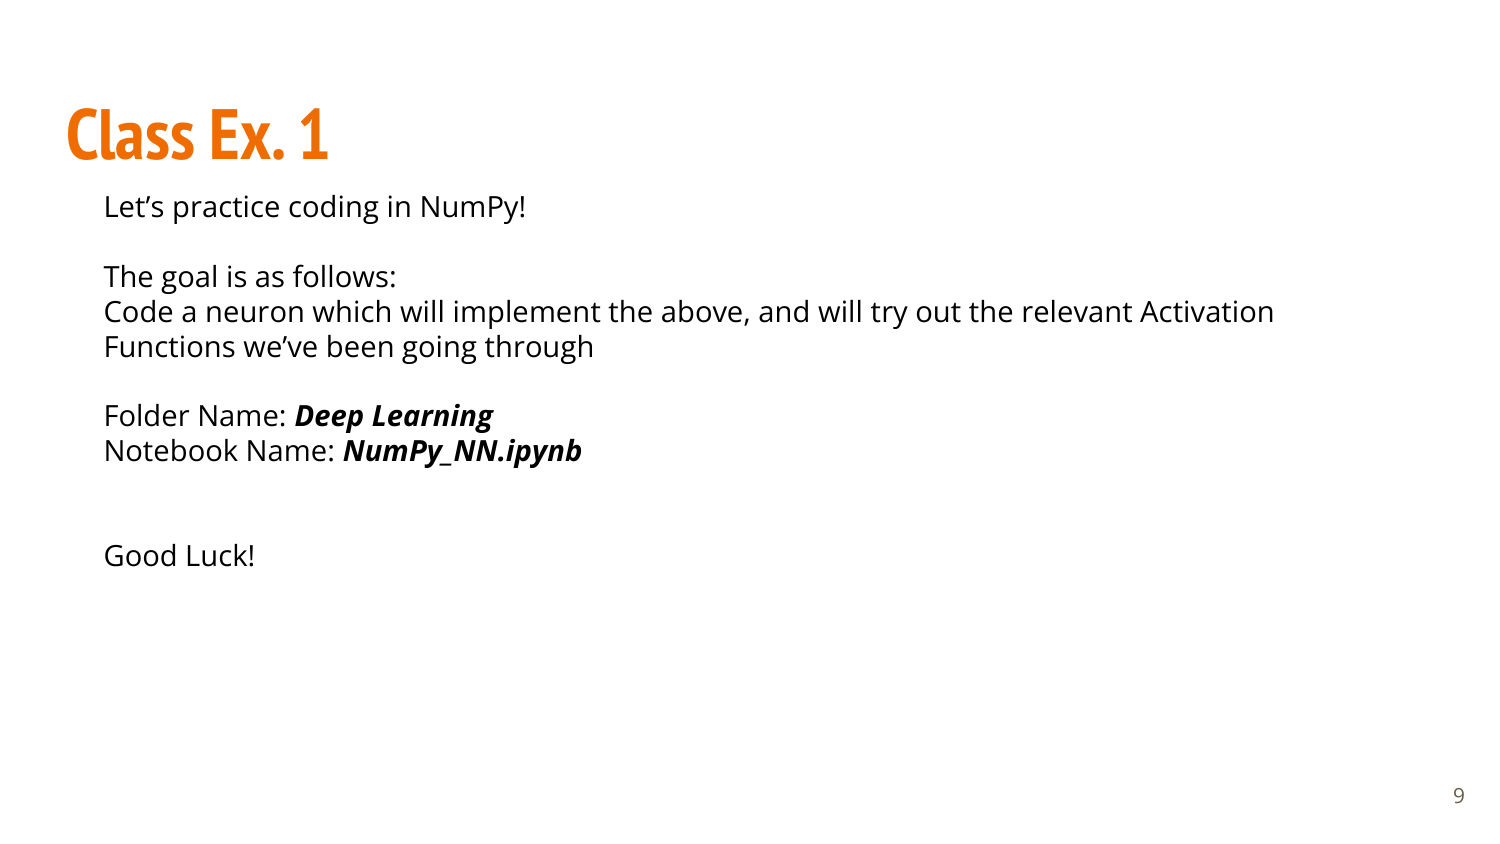

# Class Ex. 1
Let’s practice coding in NumPy!

The goal is as follows:
Code a neuron which will implement the above, and will try out the relevant Activation Functions we’ve been going through

Folder Name: Deep Learning
Notebook Name: NumPy_NN.ipynb

Good Luck!
9